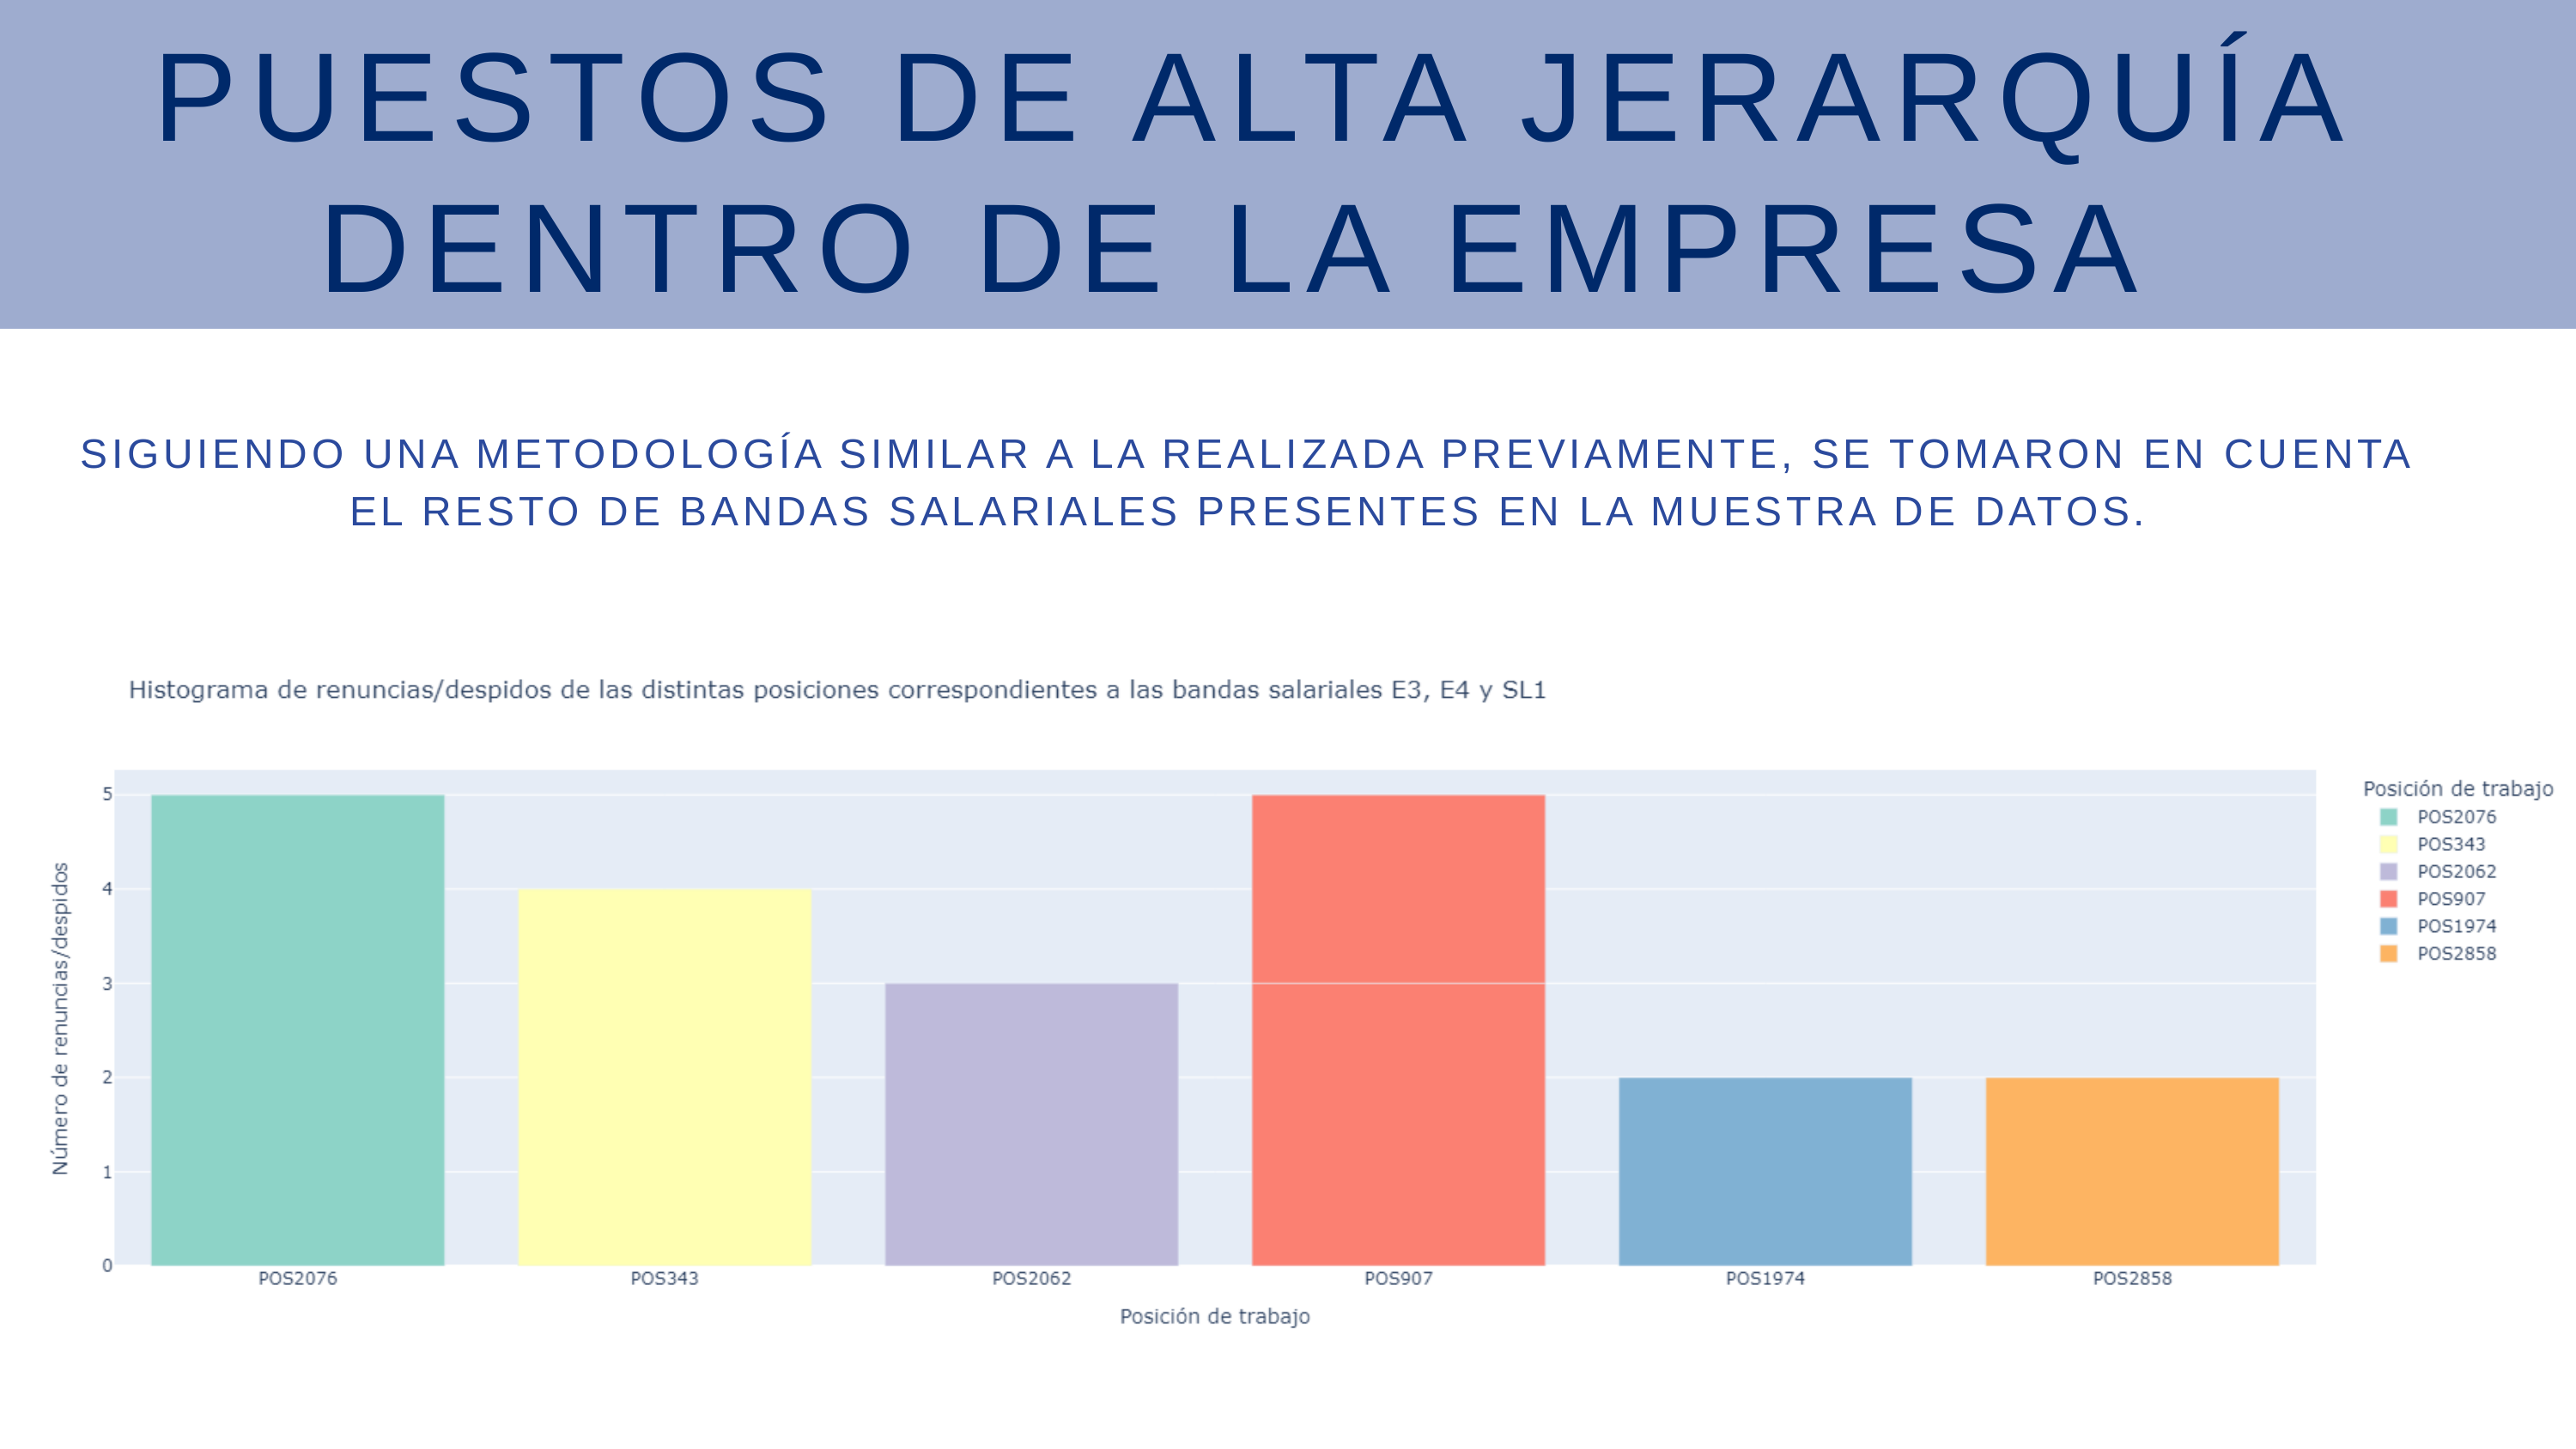

PUESTOS DE ALTA JERARQUÍA DENTRO DE LA EMPRESA

SIGUIENDO UNA METODOLOGÍA SIMILAR A LA REALIZADA PREVIAMENTE, SE TOMARON EN CUENTA EL RESTO DE BANDAS SALARIALES PRESENTES EN LA MUESTRA DE DATOS.